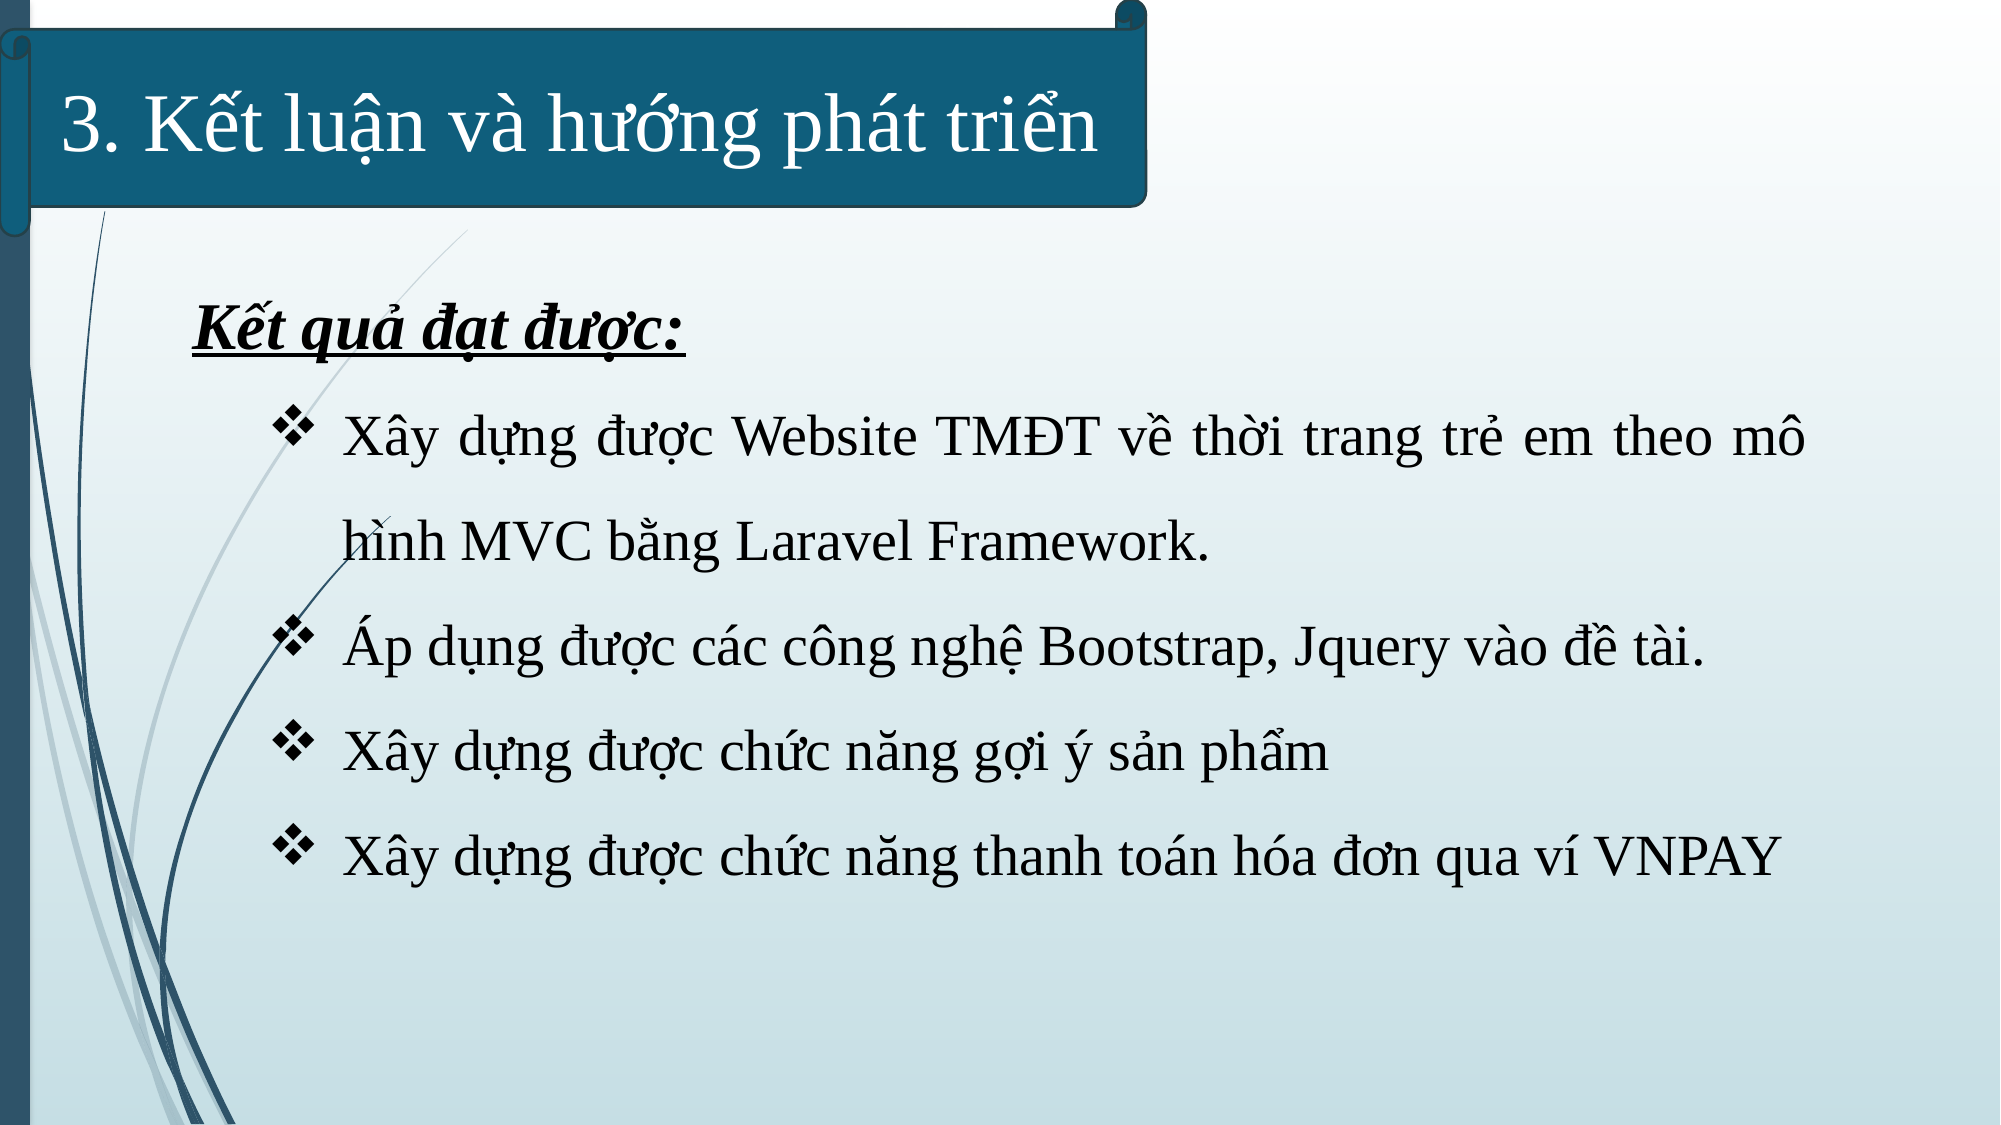

# Nội Dung
3. Kết luận và hướng phát triển
Kết quả đạt được:
Xây dựng được Website TMĐT về thời trang trẻ em theo mô hình MVC bằng Laravel Framework.
Áp dụng được các công nghệ Bootstrap, Jquery vào đề tài.
Xây dựng được chức năng gợi ý sản phẩm
Xây dựng được chức năng thanh toán hóa đơn qua ví VNPAY